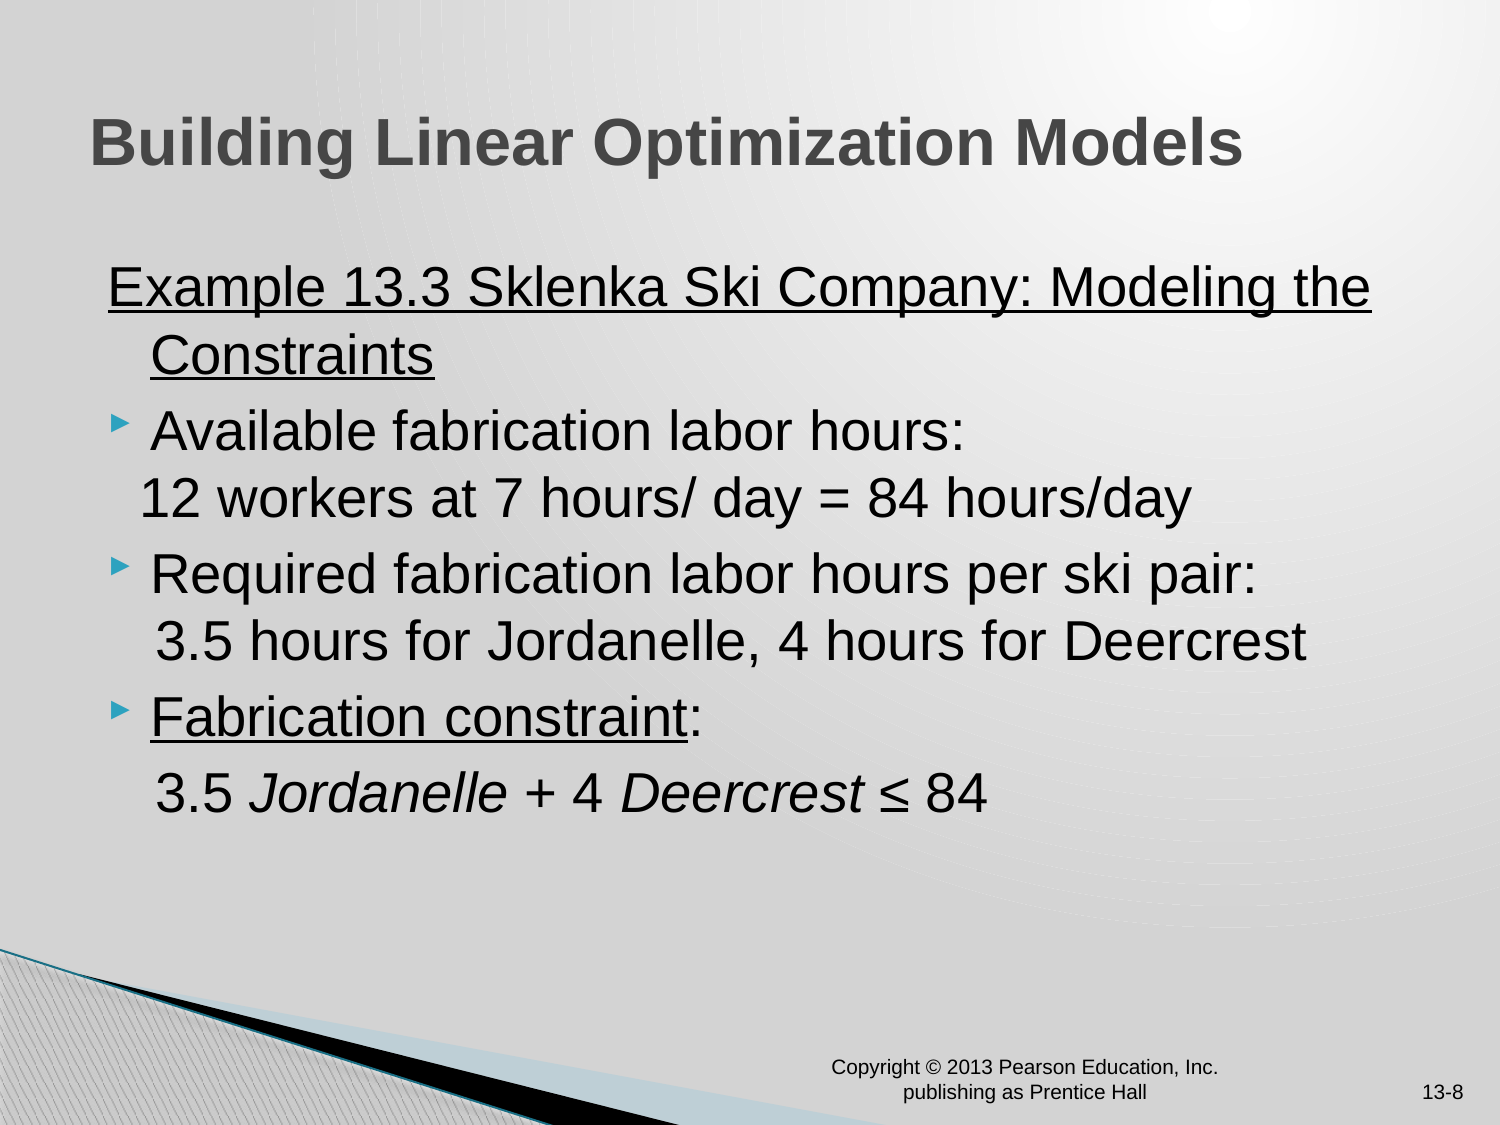

# Building Linear Optimization Models
Example 13.3 Sklenka Ski Company: Modeling the Constraints
Available fabrication labor hours:
  12 workers at 7 hours/ day = 84 hours/day
Required fabrication labor hours per ski pair:
   3.5 hours for Jordanelle, 4 hours for Deercrest
Fabrication constraint:
   3.5 Jordanelle + 4 Deercrest ≤ 84

Copyright © 2013 Pearson Education, Inc. publishing as Prentice Hall
13-8